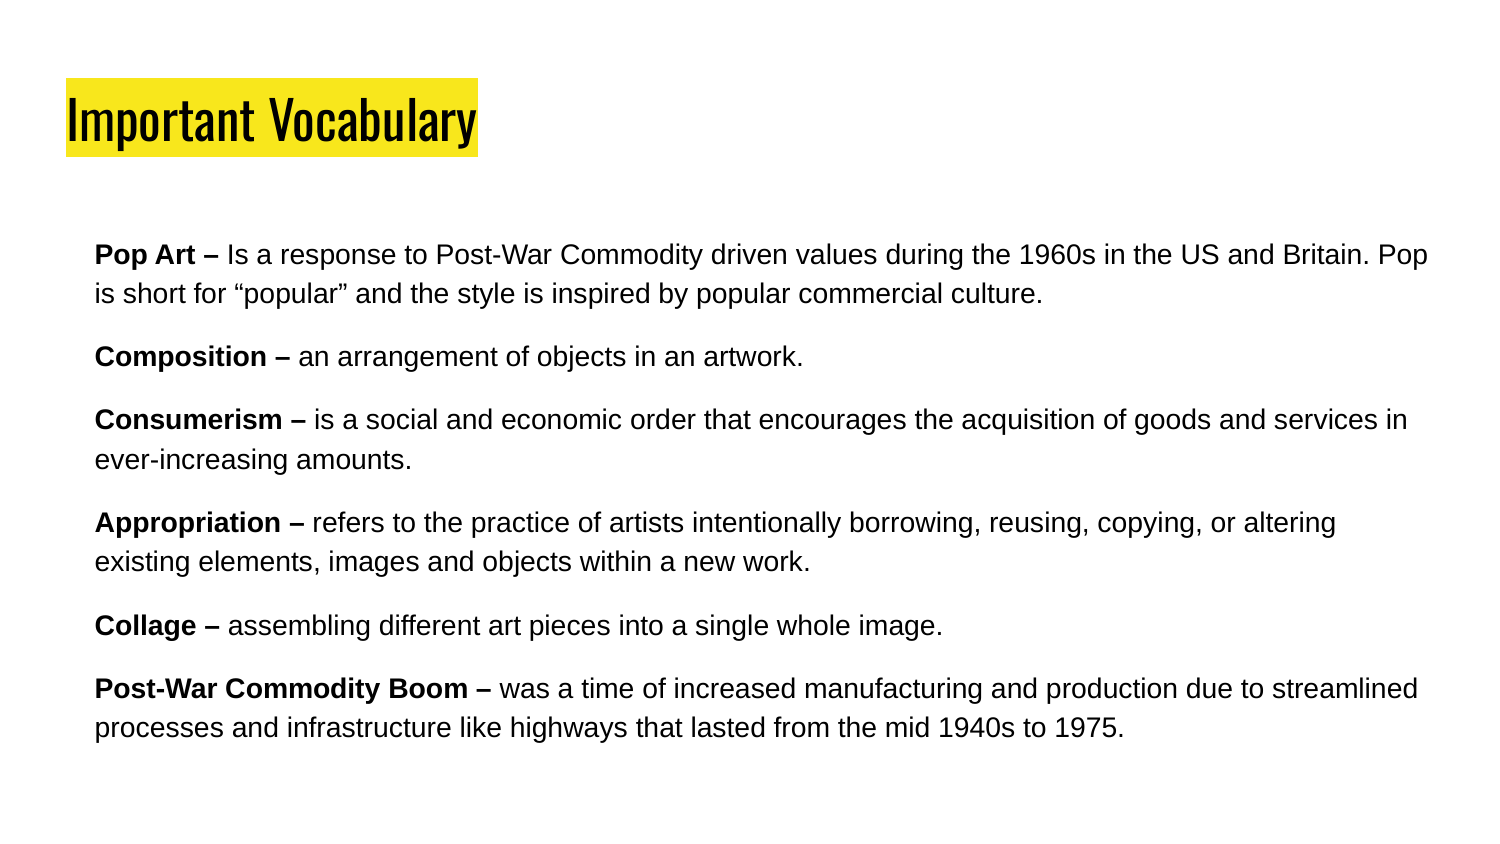

# Important Vocabulary
Pop Art – Is a response to Post-War Commodity driven values during the 1960s in the US and Britain. Pop is short for “popular” and the style is inspired by popular commercial culture.
Composition – an arrangement of objects in an artwork.
Consumerism – is a social and economic order that encourages the acquisition of goods and services in ever-increasing amounts.
Appropriation – refers to the practice of artists intentionally borrowing, reusing, copying, or altering existing elements, images and objects within a new work.
Collage – assembling different art pieces into a single whole image.
Post-War Commodity Boom – was a time of increased manufacturing and production due to streamlined processes and infrastructure like highways that lasted from the mid 1940s to 1975.